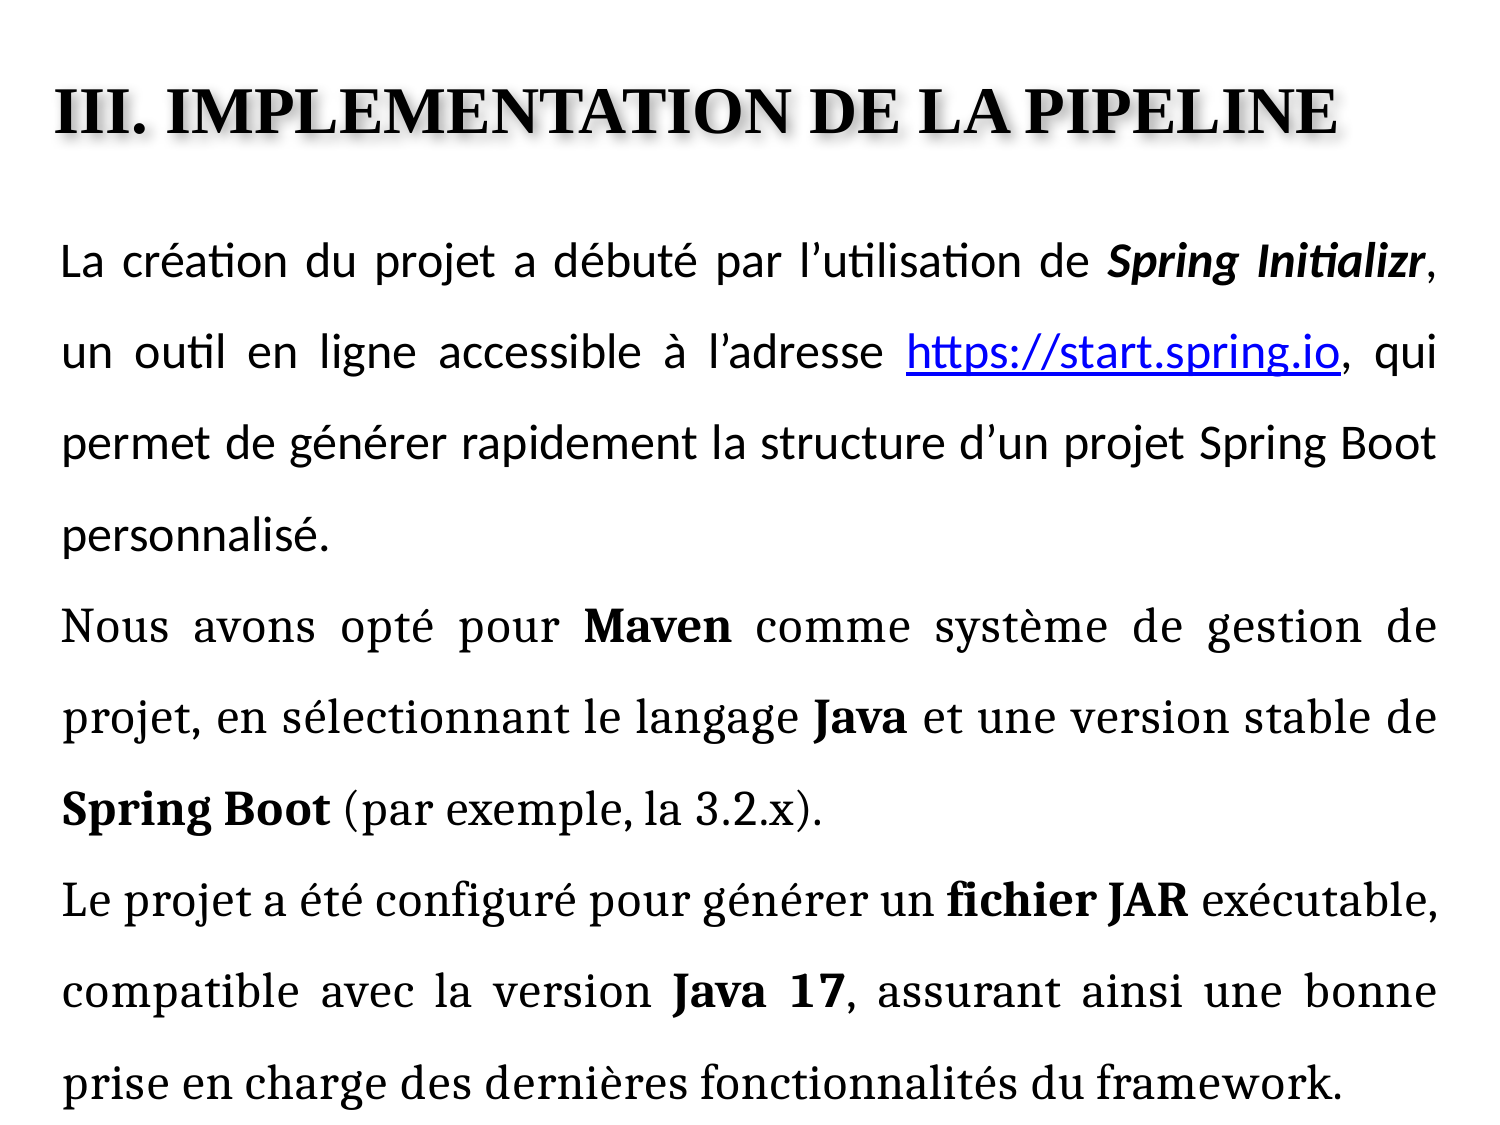

III. IMPLEMENTATION DE LA PIPELINE
La création du projet a débuté par l’utilisation de Spring Initializr, un outil en ligne accessible à l’adresse https://start.spring.io, qui permet de générer rapidement la structure d’un projet Spring Boot personnalisé.
Nous avons opté pour Maven comme système de gestion de projet, en sélectionnant le langage Java et une version stable de Spring Boot (par exemple, la 3.2.x).
Le projet a été configuré pour générer un fichier JAR exécutable, compatible avec la version Java 17, assurant ainsi une bonne prise en charge des dernières fonctionnalités du framework.